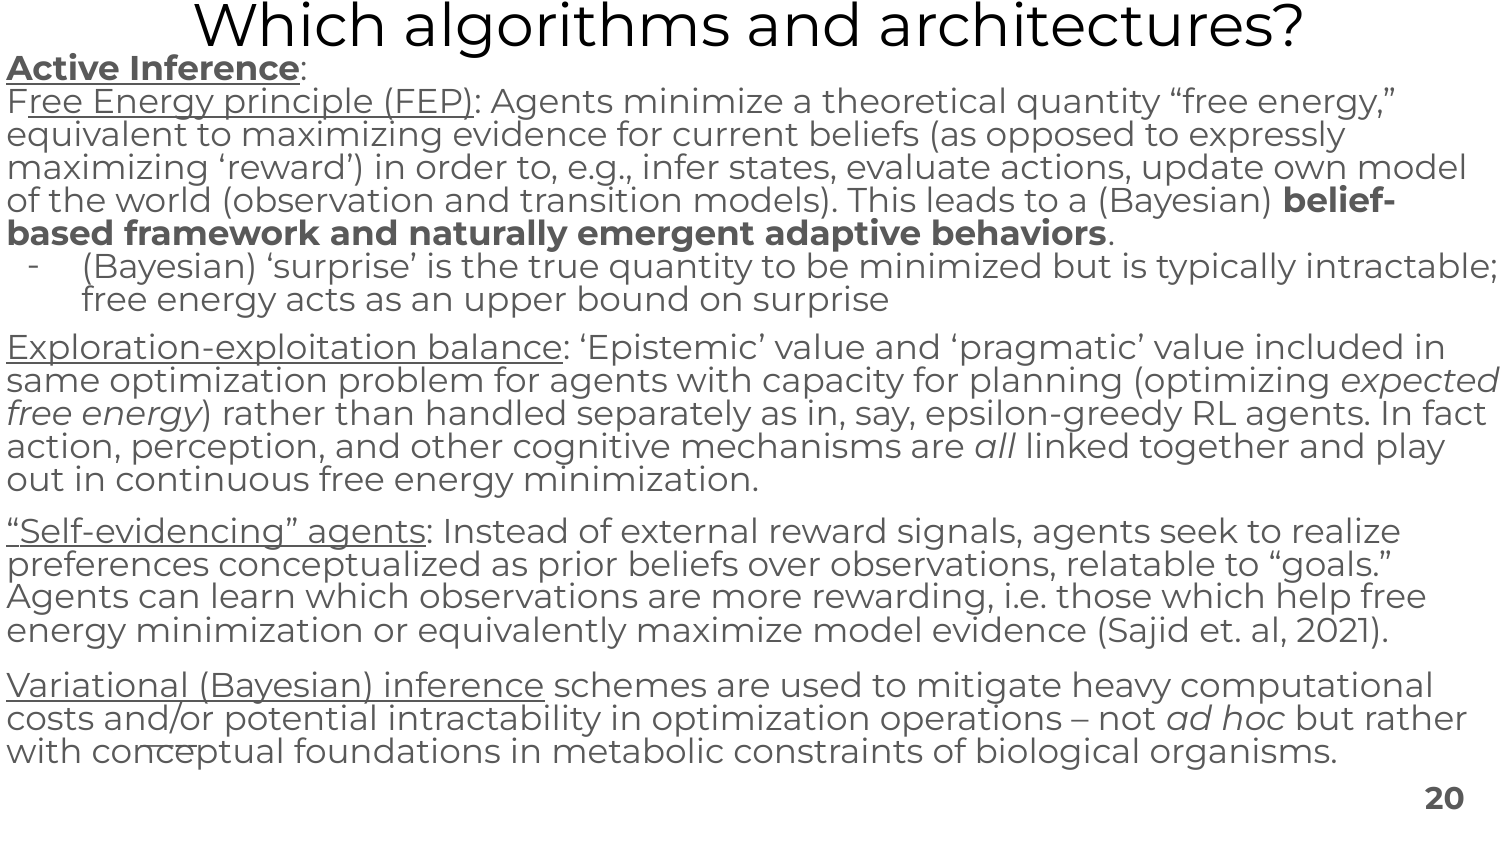

# Which algorithms and architectures?
Active Inference:
Free Energy principle (FEP): Agents minimize a theoretical quantity “free energy,” equivalent to maximizing evidence for current beliefs (as opposed to expressly maximizing ‘reward’) in order to, e.g., infer states, evaluate actions, update own model of the world (observation and transition models). This leads to a (Bayesian) belief-based framework and naturally emergent adaptive behaviors.
(Bayesian) ‘surprise’ is the true quantity to be minimized but is typically intractable; free energy acts as an upper bound on surprise

Exploration-exploitation balance: ‘Epistemic’ value and ‘pragmatic’ value included in same optimization problem for agents with capacity for planning (optimizing expected free energy) rather than handled separately as in, say, epsilon-greedy RL agents. In fact action, perception, and other cognitive mechanisms are all linked together and play out in continuous free energy minimization.

“Self-evidencing” agents: Instead of external reward signals, agents seek to realize preferences conceptualized as prior beliefs over observations, relatable to “goals.” Agents can learn which observations are more rewarding, i.e. those which help free energy minimization or equivalently maximize model evidence (Sajid et. al, 2021).

Variational (Bayesian) inference schemes are used to mitigate heavy computational costs and/or potential intractability in optimization operations – not ad hoc but rather with conceptual foundations in metabolic constraints of biological organisms.

—--
20